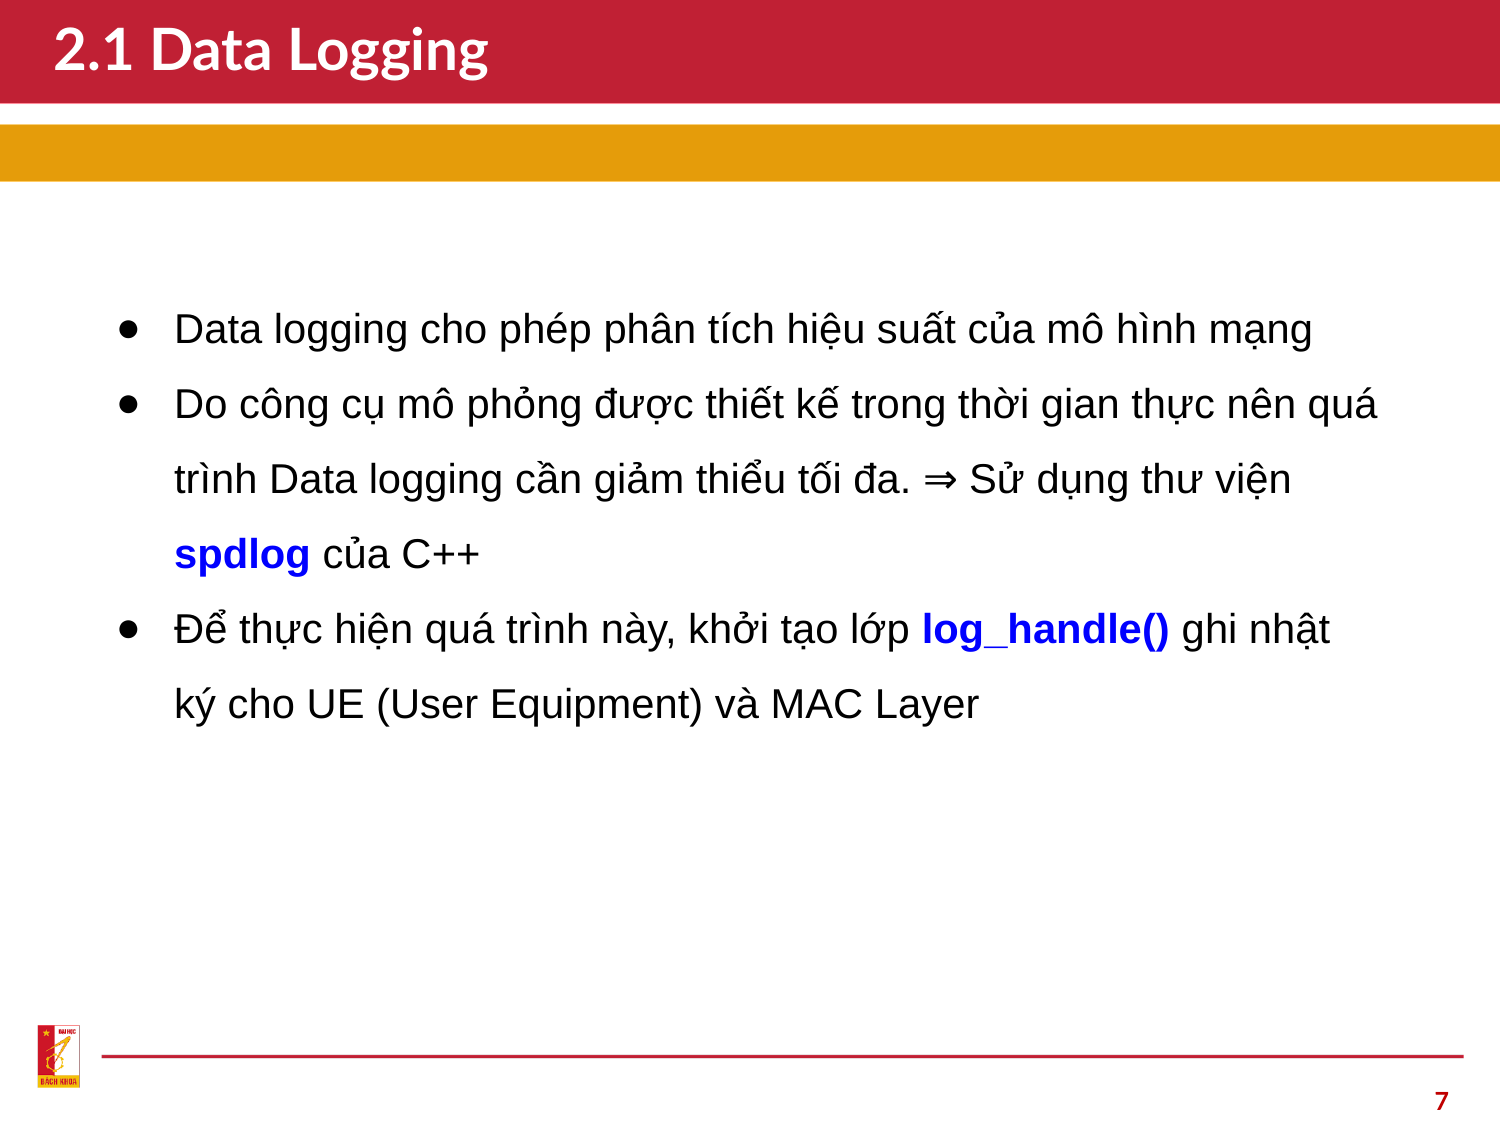

# 2.1 Data Logging
Data logging cho phép phân tích hiệu suất của mô hình mạng
Do công cụ mô phỏng được thiết kế trong thời gian thực nên quá trình Data logging cần giảm thiểu tối đa. ⇒ Sử dụng thư viện spdlog của C++
Để thực hiện quá trình này, khởi tạo lớp log_handle() ghi nhật ký cho UE (User Equipment) và MAC Layer
7